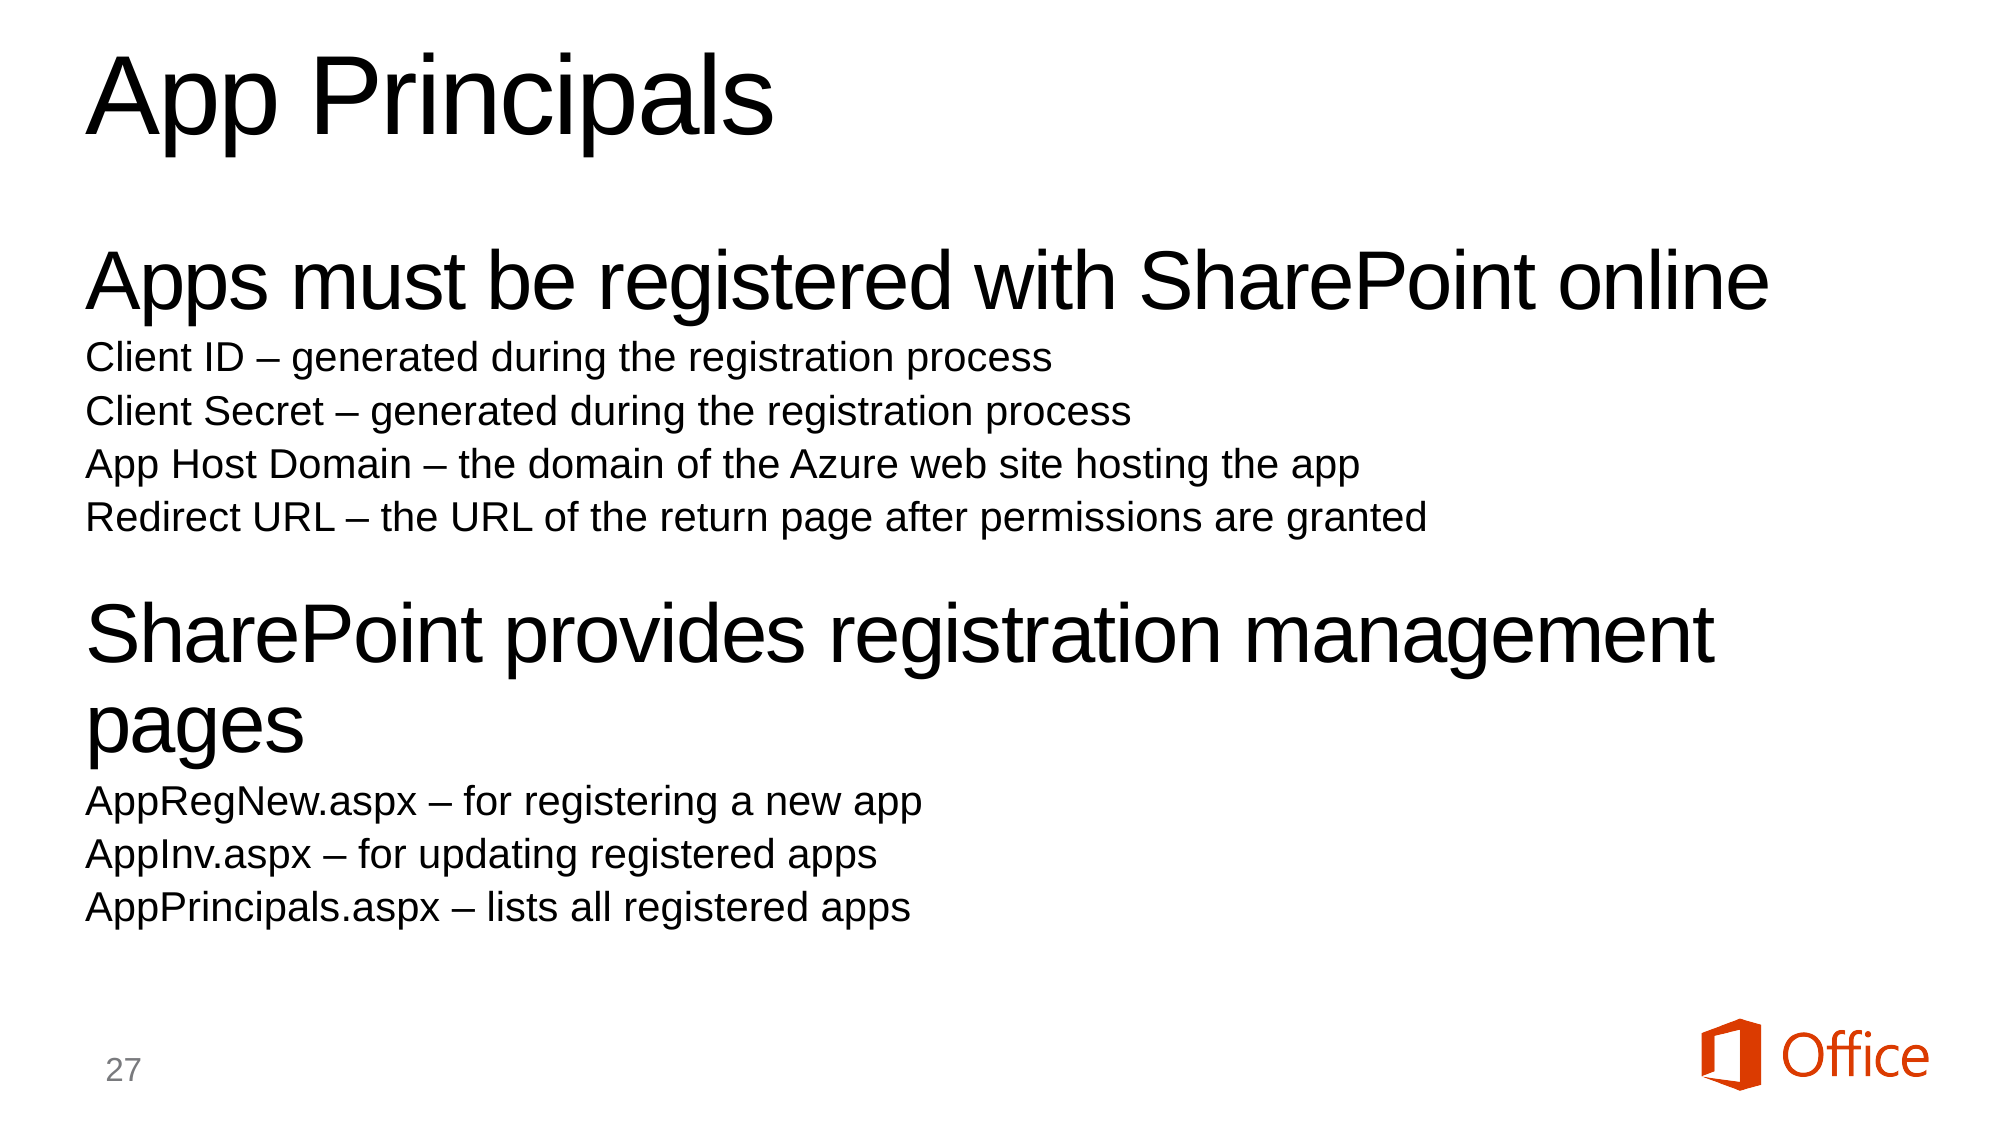

# App Principals
Apps must be registered with SharePoint online
Client ID – generated during the registration process
Client Secret – generated during the registration process
App Host Domain – the domain of the Azure web site hosting the app
Redirect URL – the URL of the return page after permissions are granted
SharePoint provides registration management pages
AppRegNew.aspx – for registering a new app
AppInv.aspx – for updating registered apps
AppPrincipals.aspx – lists all registered apps
27